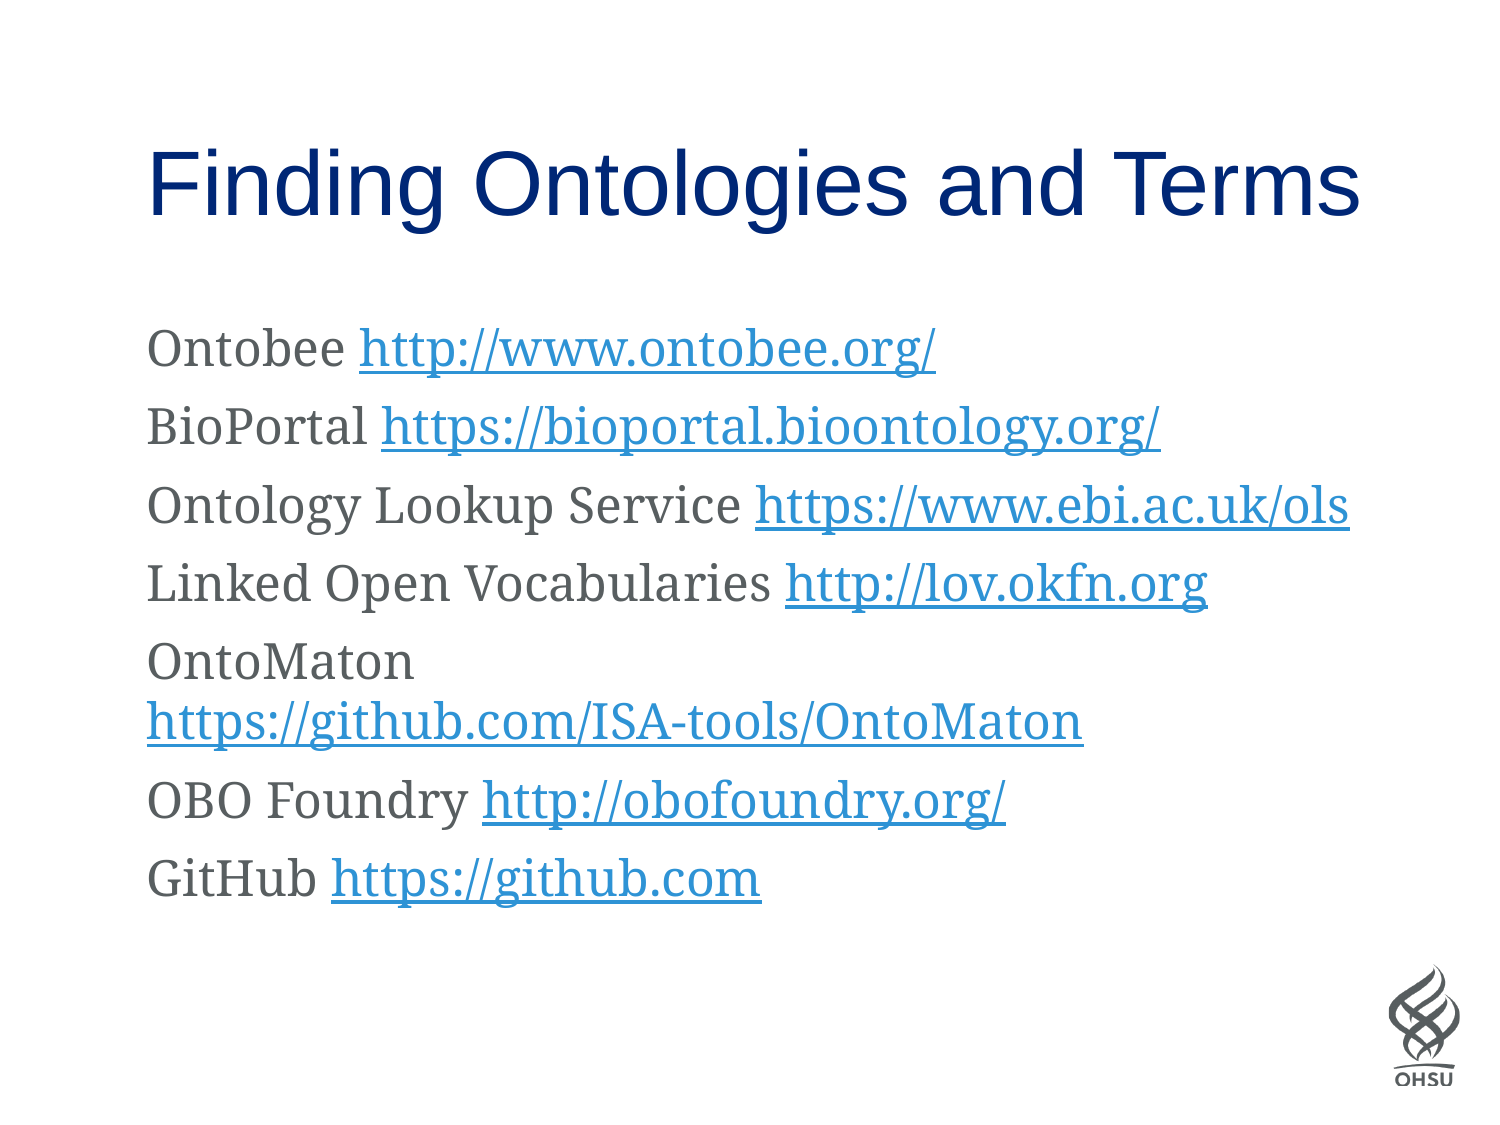

# Finding Ontologies and Terms
Ontobee http://www.ontobee.org/
BioPortal https://bioportal.bioontology.org/
Ontology Lookup Service https://www.ebi.ac.uk/ols
Linked Open Vocabularies http://lov.okfn.org
OntoMaton https://github.com/ISA-tools/OntoMaton
OBO Foundry http://obofoundry.org/
GitHub https://github.com